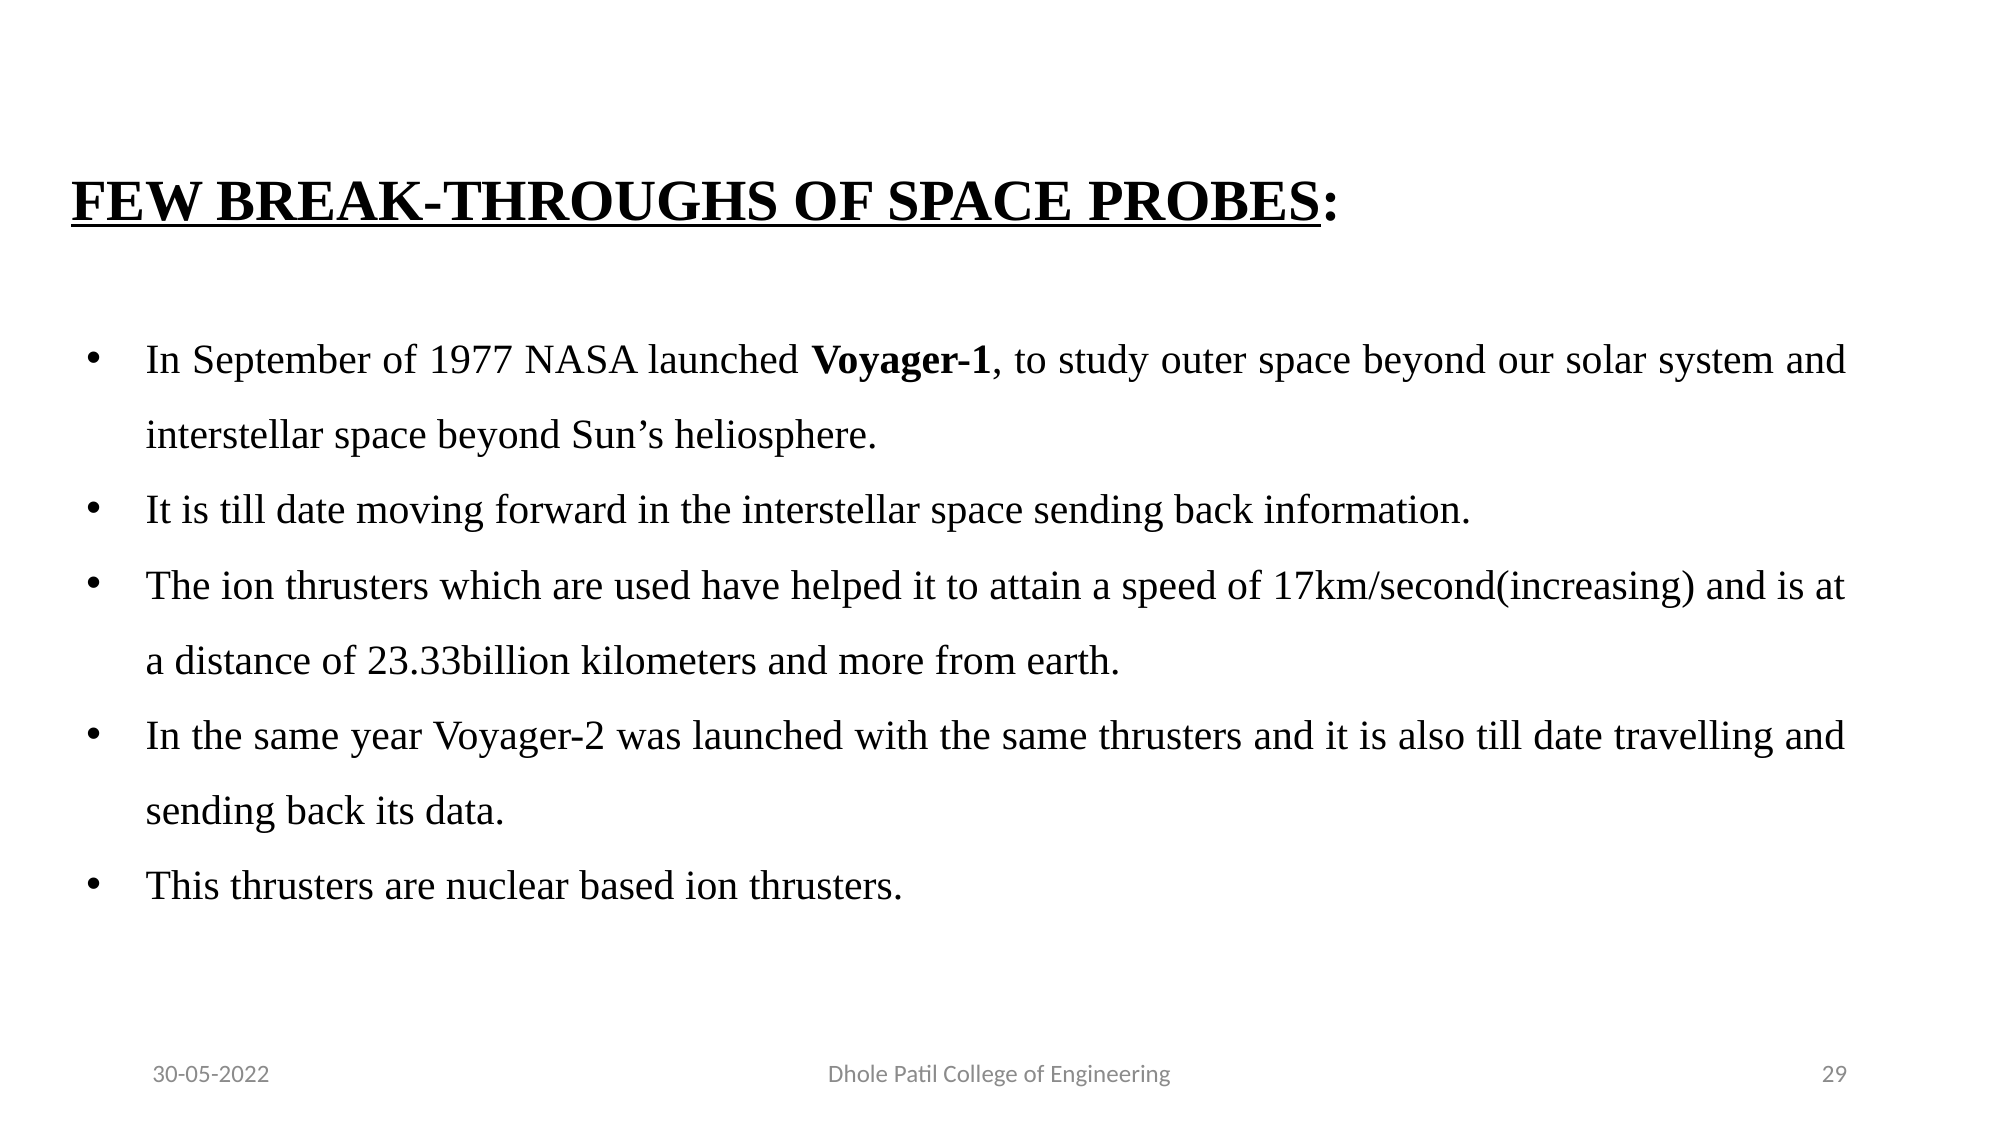

# FEW BREAK-THROUGHS OF SPACE PROBES:
In September of 1977 NASA launched Voyager-1, to study outer space beyond our solar system and interstellar space beyond Sun’s heliosphere.
It is till date moving forward in the interstellar space sending back information.
The ion thrusters which are used have helped it to attain a speed of 17km/second(increasing) and is at a distance of 23.33billion kilometers and more from earth.
In the same year Voyager-2 was launched with the same thrusters and it is also till date travelling and sending back its data.
This thrusters are nuclear based ion thrusters.
30-05-2022
Dhole Patil College of Engineering
29